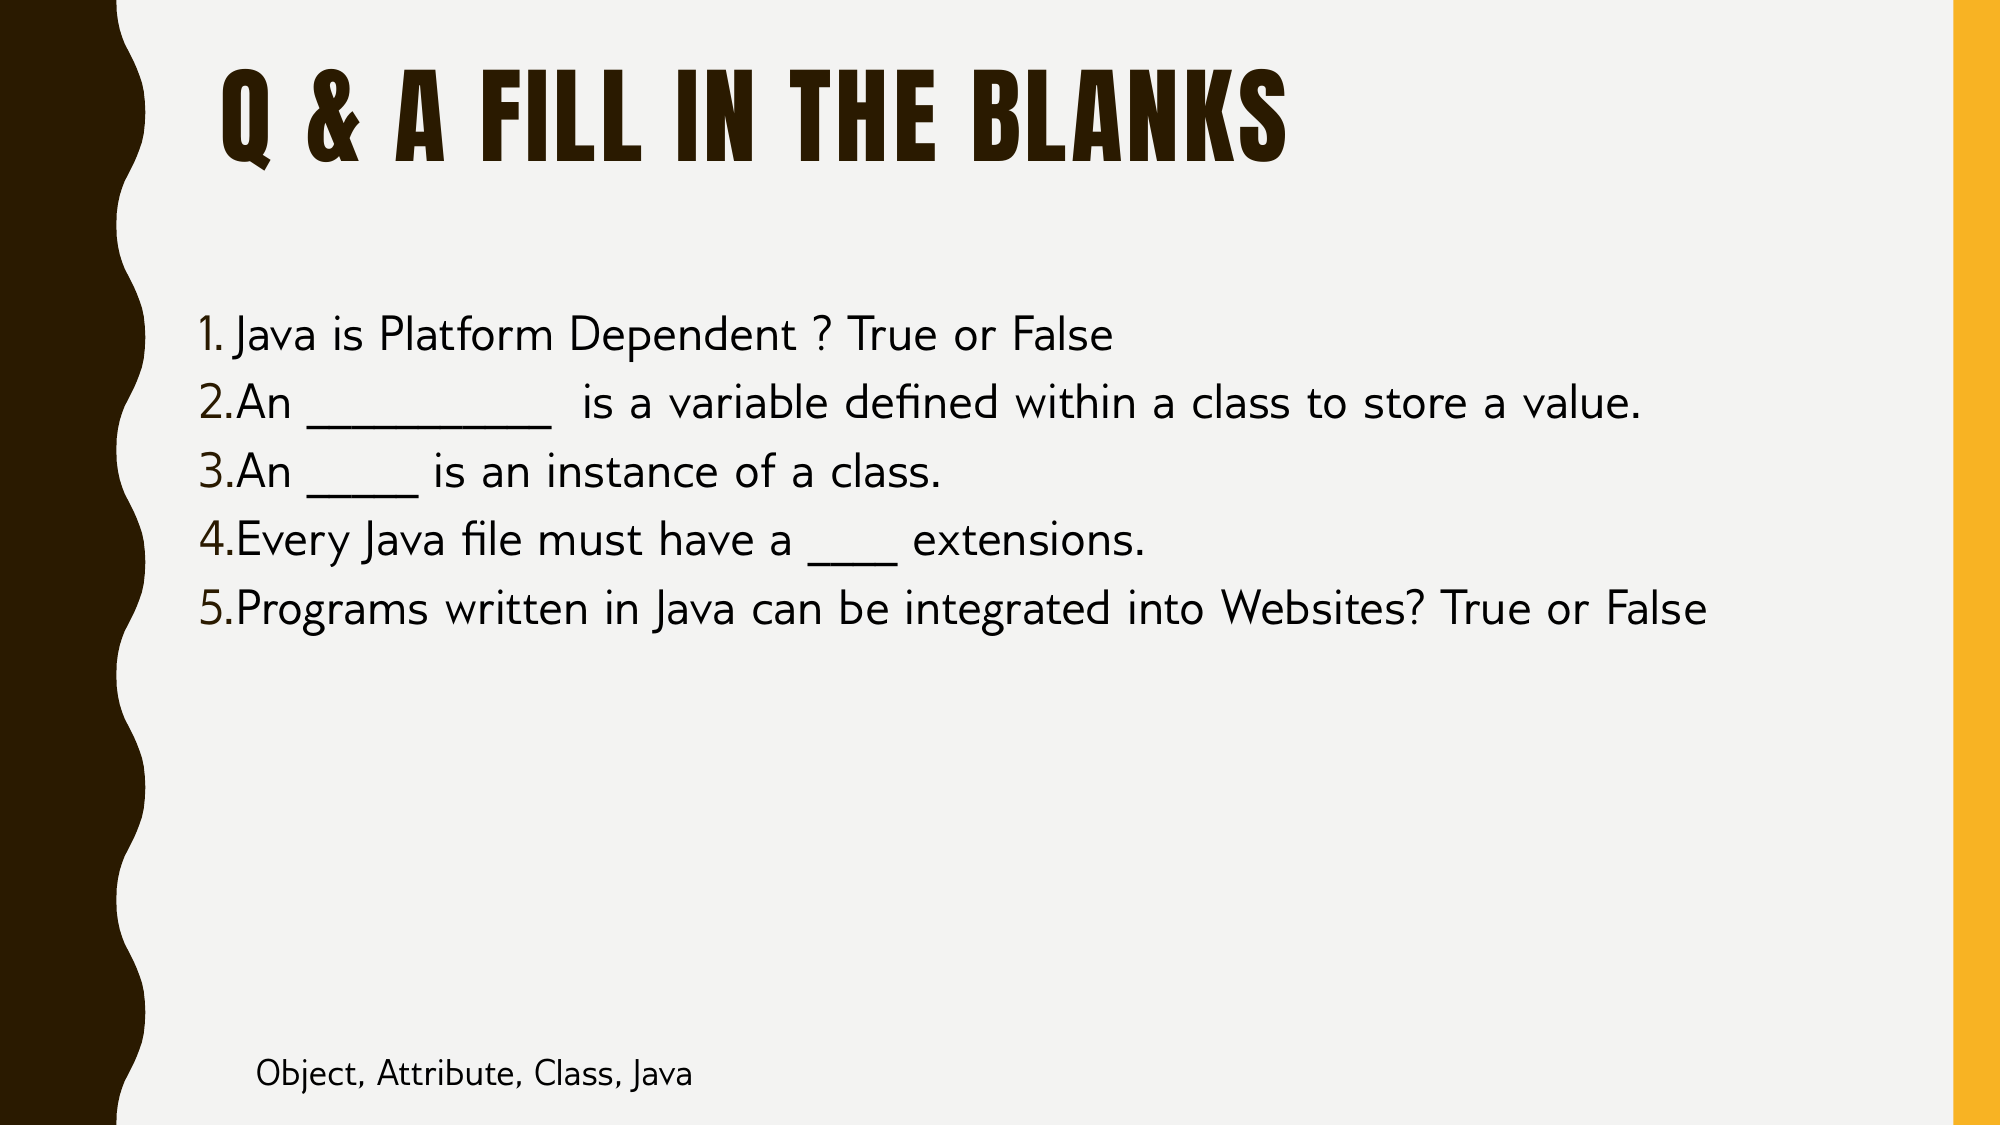

# Q & A Fill in the blanks
Java is Platform Dependent ? True or False
An ___________  is a variable defined within a class to store a value.
An _____ is an instance of a class.
Every Java file must have a ____ extensions.
Programs written in Java can be integrated into Websites? True or False

Object, Attribute, Class, Java